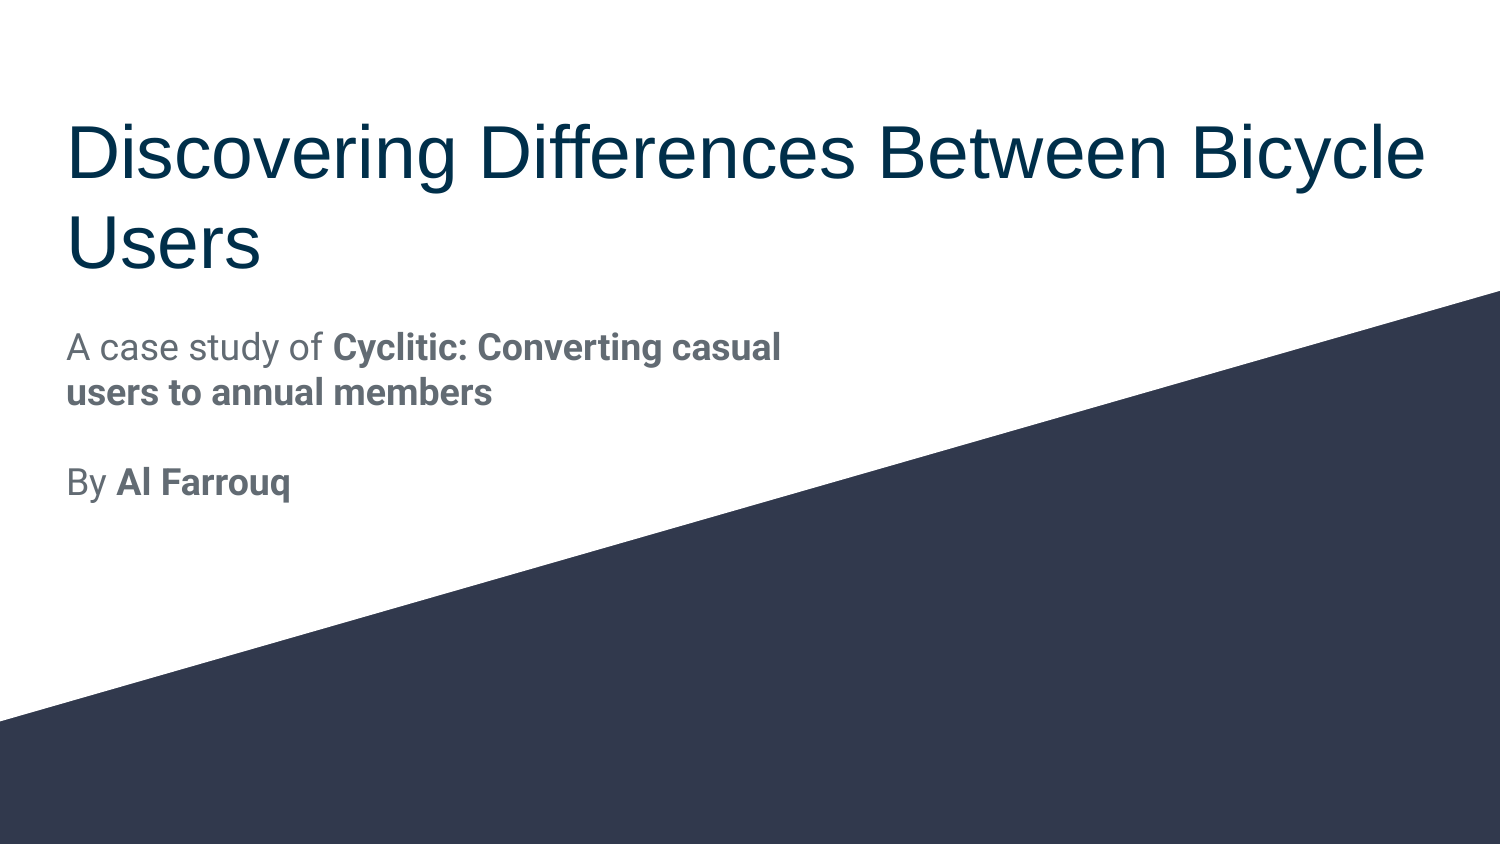

# Discovering Differences Between Bicycle Users
A case study of Cyclitic: Converting casual users to annual members

By Al Farrouq